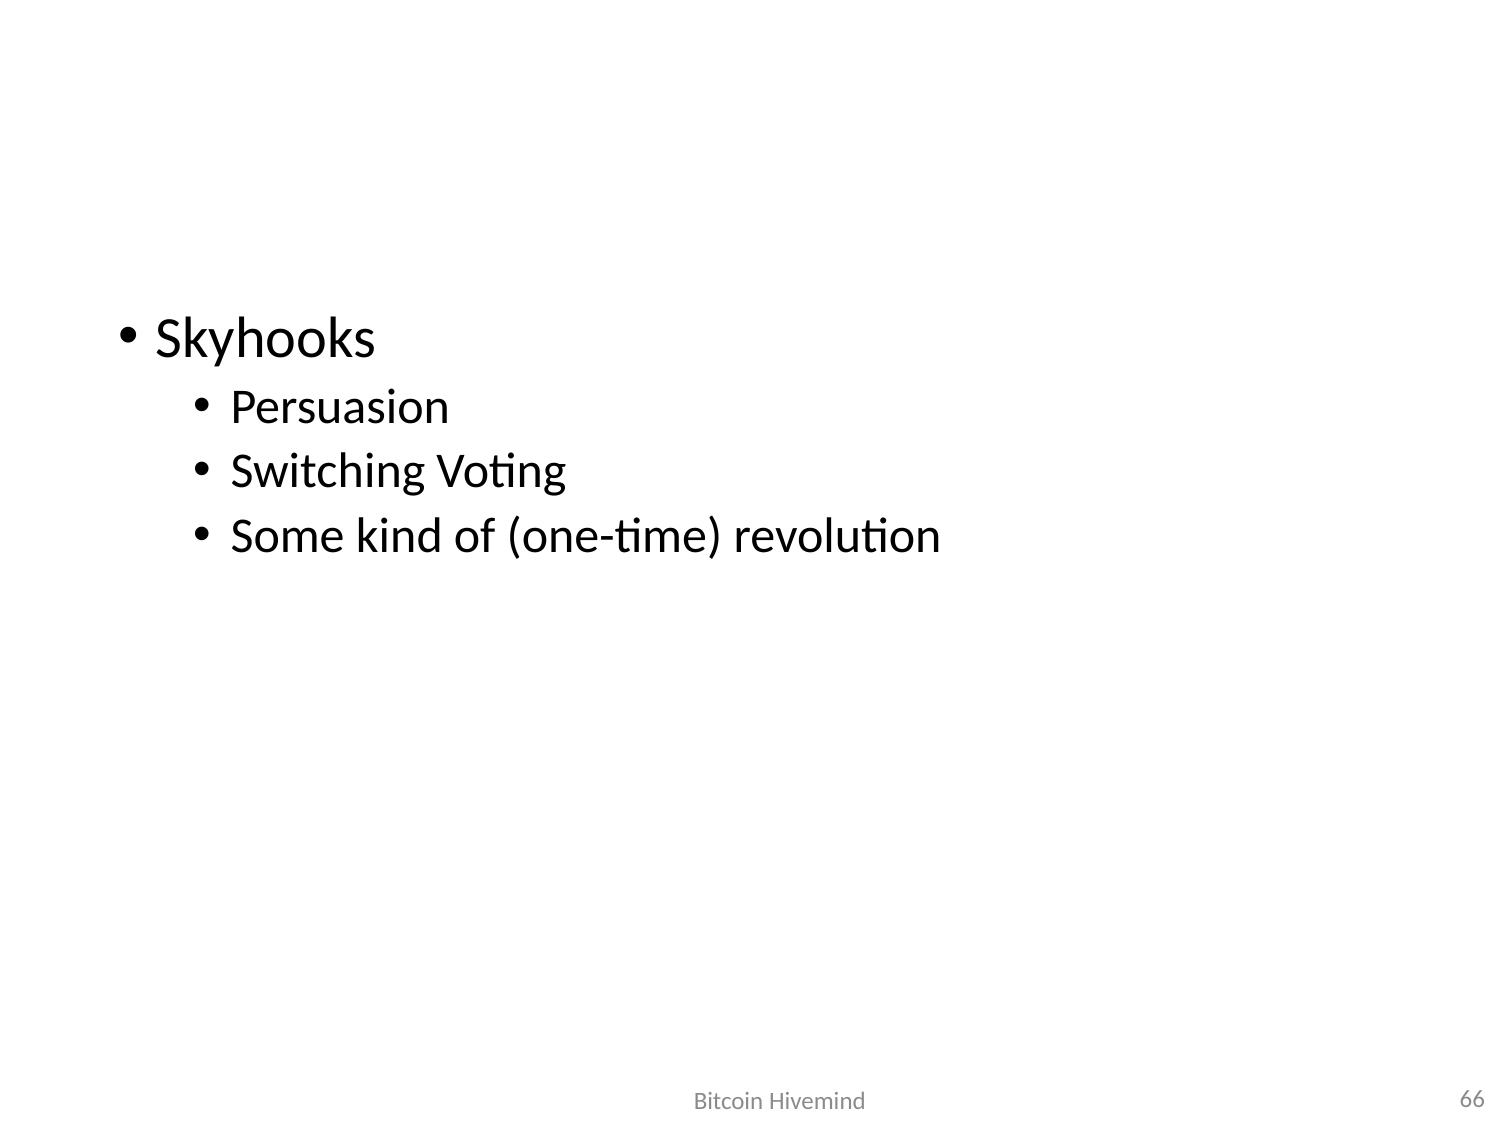

#
Skyhooks
Persuasion
Switching Voting
Some kind of (one-time) revolution
66
Bitcoin Hivemind